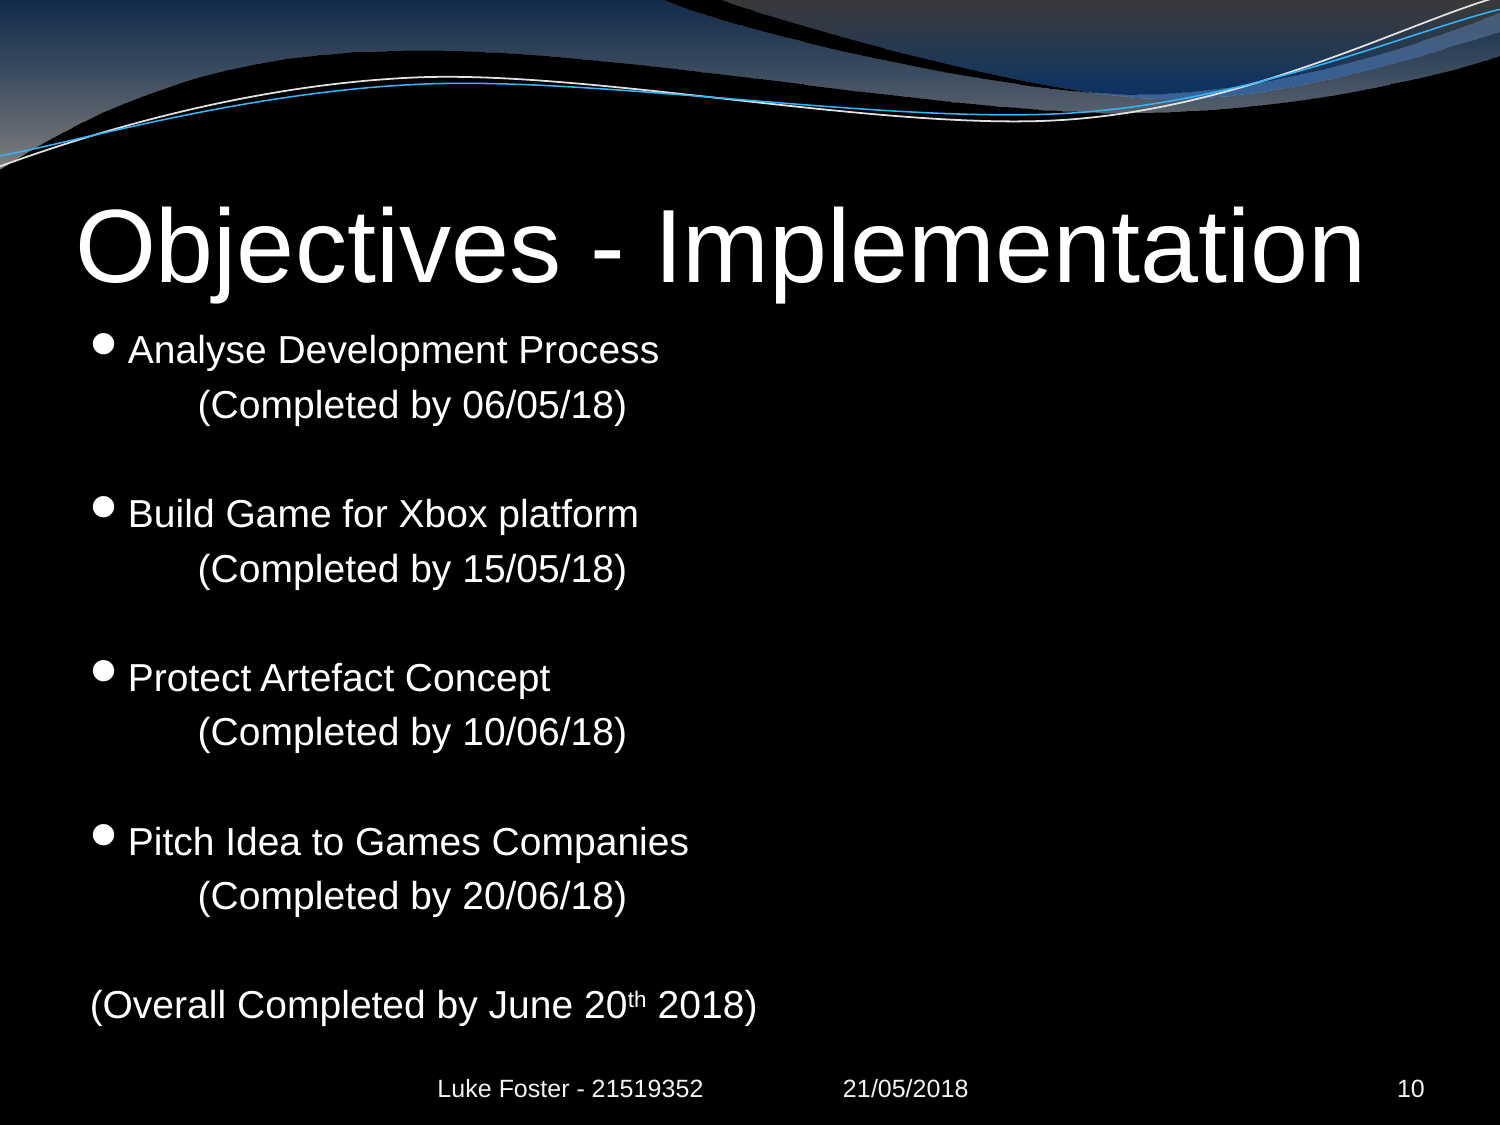

# Objectives - Implementation
Analyse Development Process
	(Completed by 06/05/18)

Build Game for Xbox platform
	(Completed by 15/05/18)

Protect Artefact Concept
	(Completed by 10/06/18)

Pitch Idea to Games Companies
	(Completed by 20/06/18)

(Overall Completed by June 20th 2018)

Luke Foster - 21519352                    21/05/2018
10